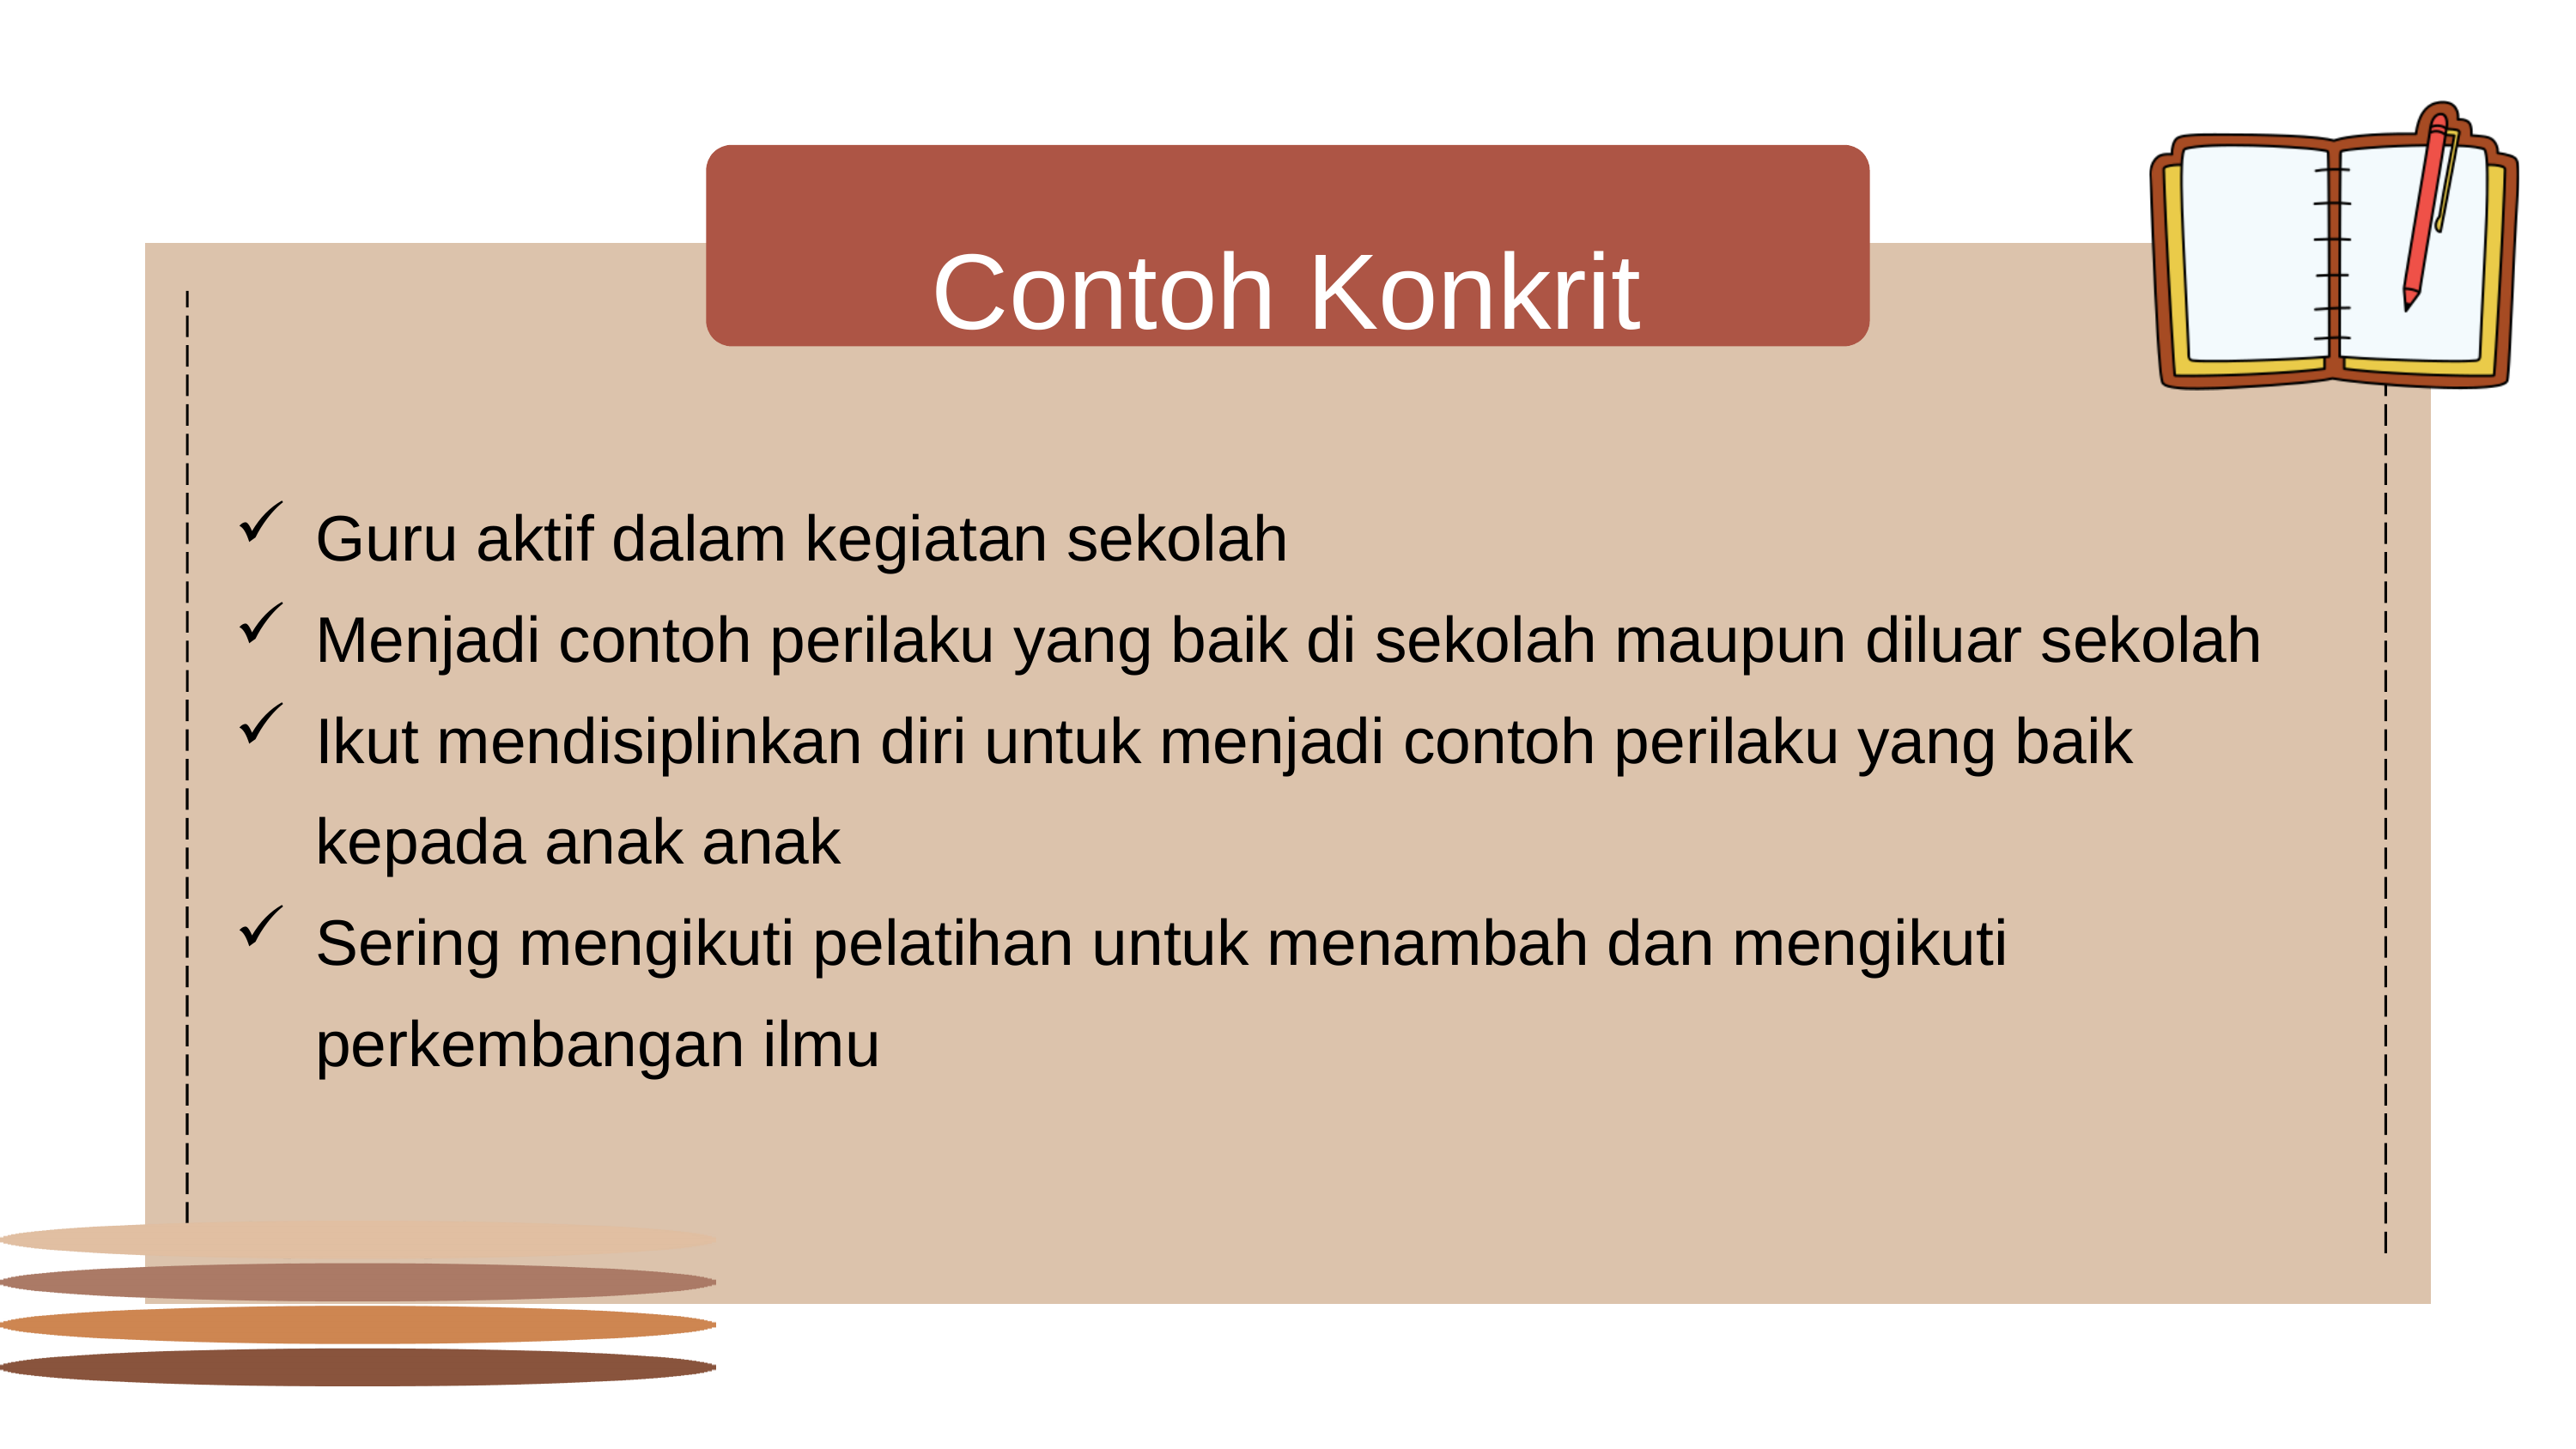

Contoh Konkrit

Guru aktif dalam kegiatan sekolah
Menjadi contoh perilaku yang baik di sekolah maupun diluar sekolah
Ikut mendisiplinkan diri untuk menjadi contoh perilaku yang baik kepada anak anak
Sering mengikuti pelatihan untuk menambah dan mengikuti perkembangan ilmu